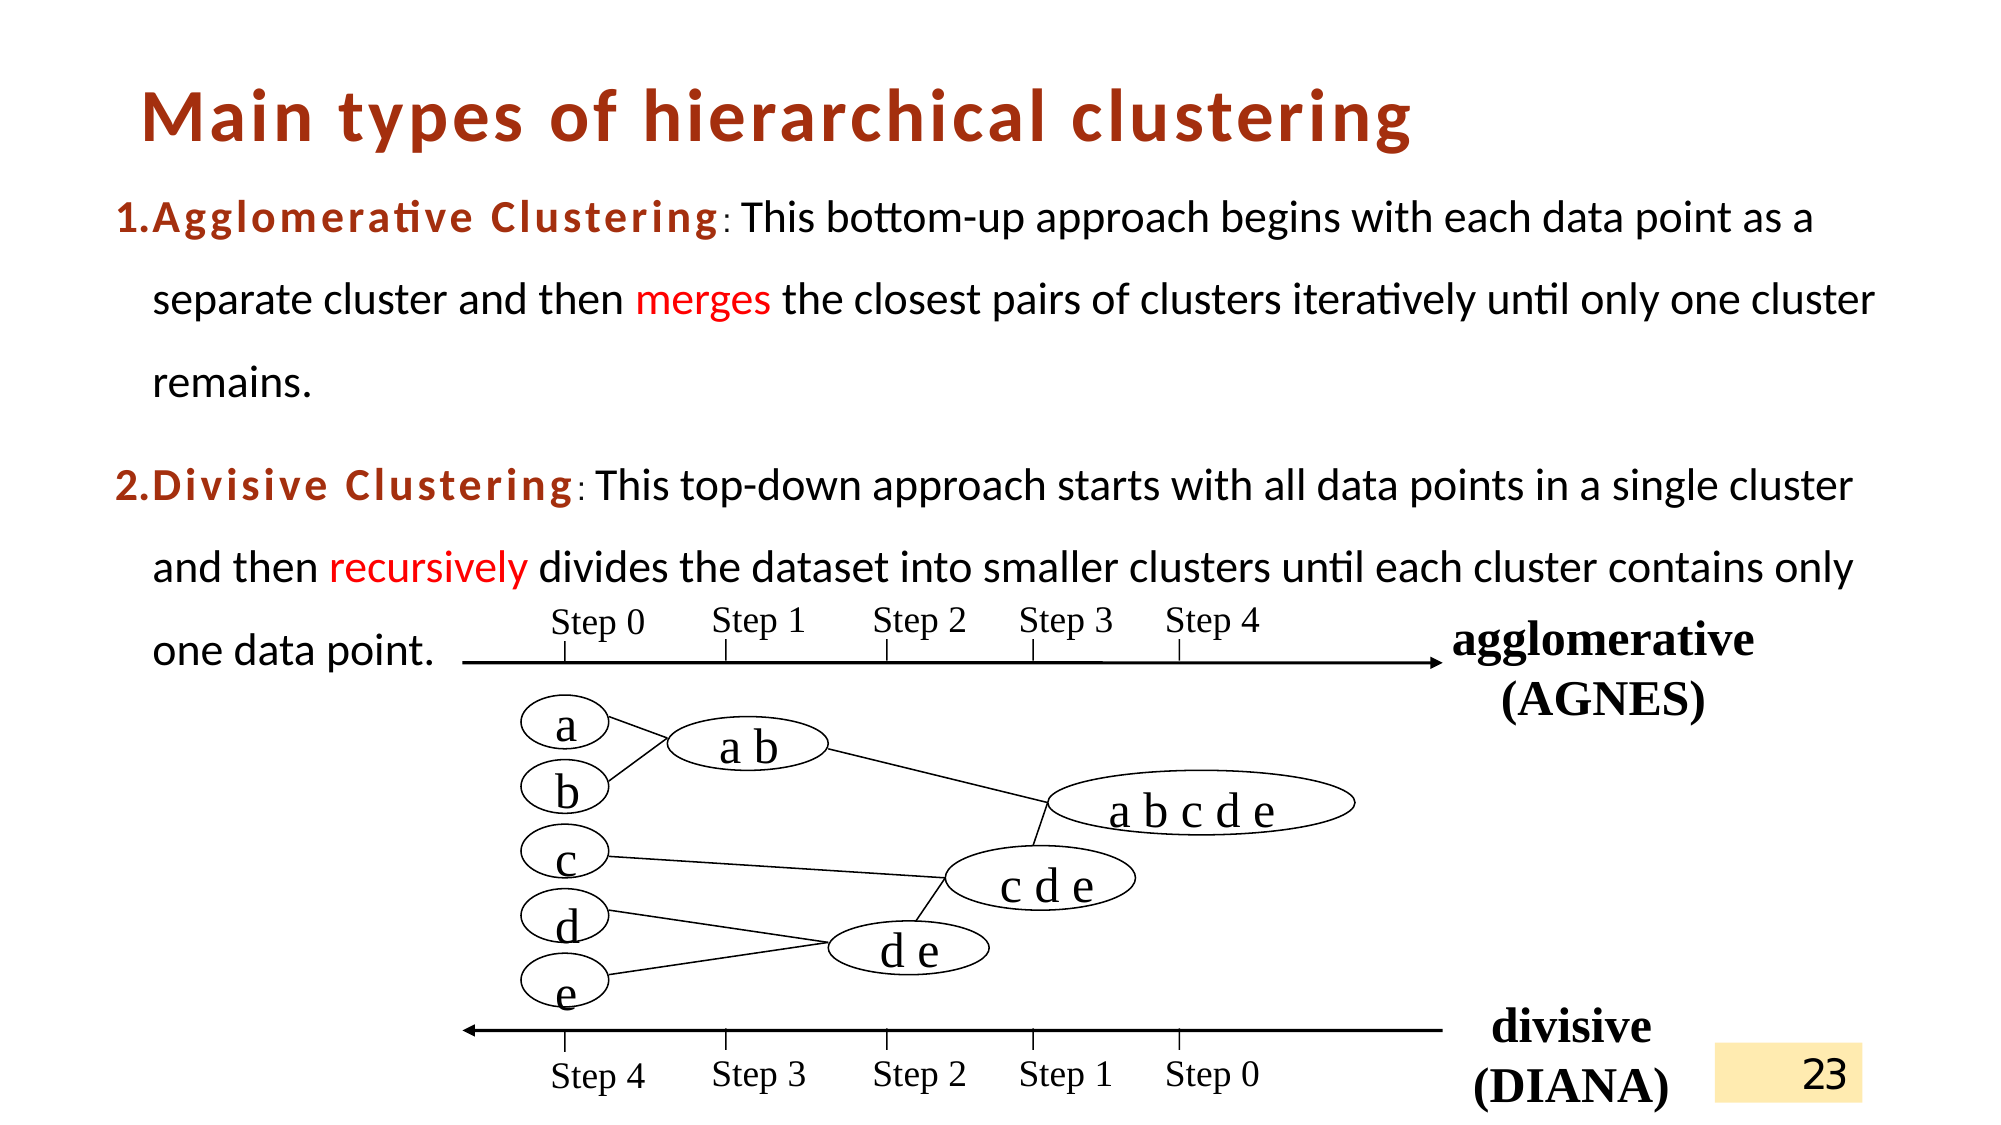

# Main types of hierarchical clustering
Agglomerative Clustering: This bottom-up approach begins with each data point as a separate cluster and then merges the closest pairs of clusters iteratively until only one cluster remains.
Divisive Clustering: This top-down approach starts with all data points in a single cluster and then recursively divides the dataset into smaller clusters until each cluster contains only one data point.
Step 1

Step 2

Step 3

Step 4

Step 0

agglomerative
(AGNES)

a

a b

b

a b c d e

c

c d e

d

d e

e
divisive
(DIANA)

Step 3
Step 2
Step 1
Step 0
Step 4
23